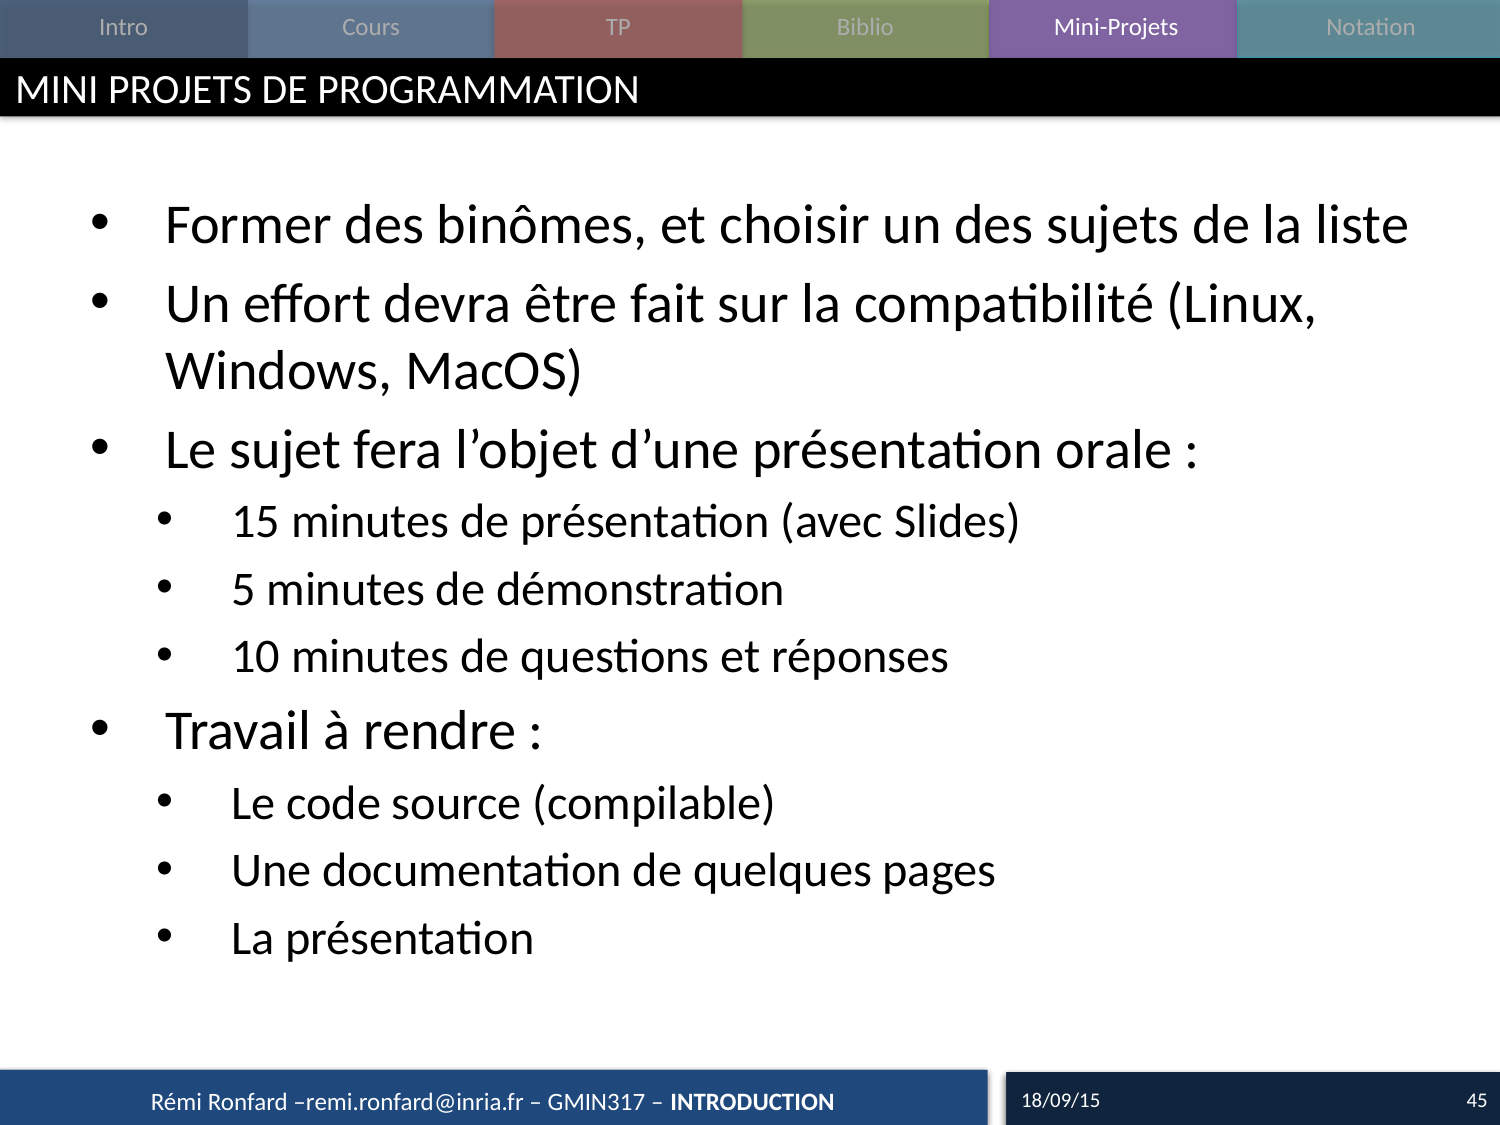

# MINI PROJETS DE PROGRAMMATION
Former des binômes, et choisir un des sujets de la liste
Un effort devra être fait sur la compatibilité (Linux, Windows, MacOS)
Le sujet fera l’objet d’une présentation orale :
15 minutes de présentation (avec Slides)
5 minutes de démonstration
10 minutes de questions et réponses
Travail à rendre :
Le code source (compilable)
Une documentation de quelques pages
La présentation
18/09/15
45
Rémi Ronfard –remi.ronfard@inria.fr – GMIN317 – INTRODUCTION